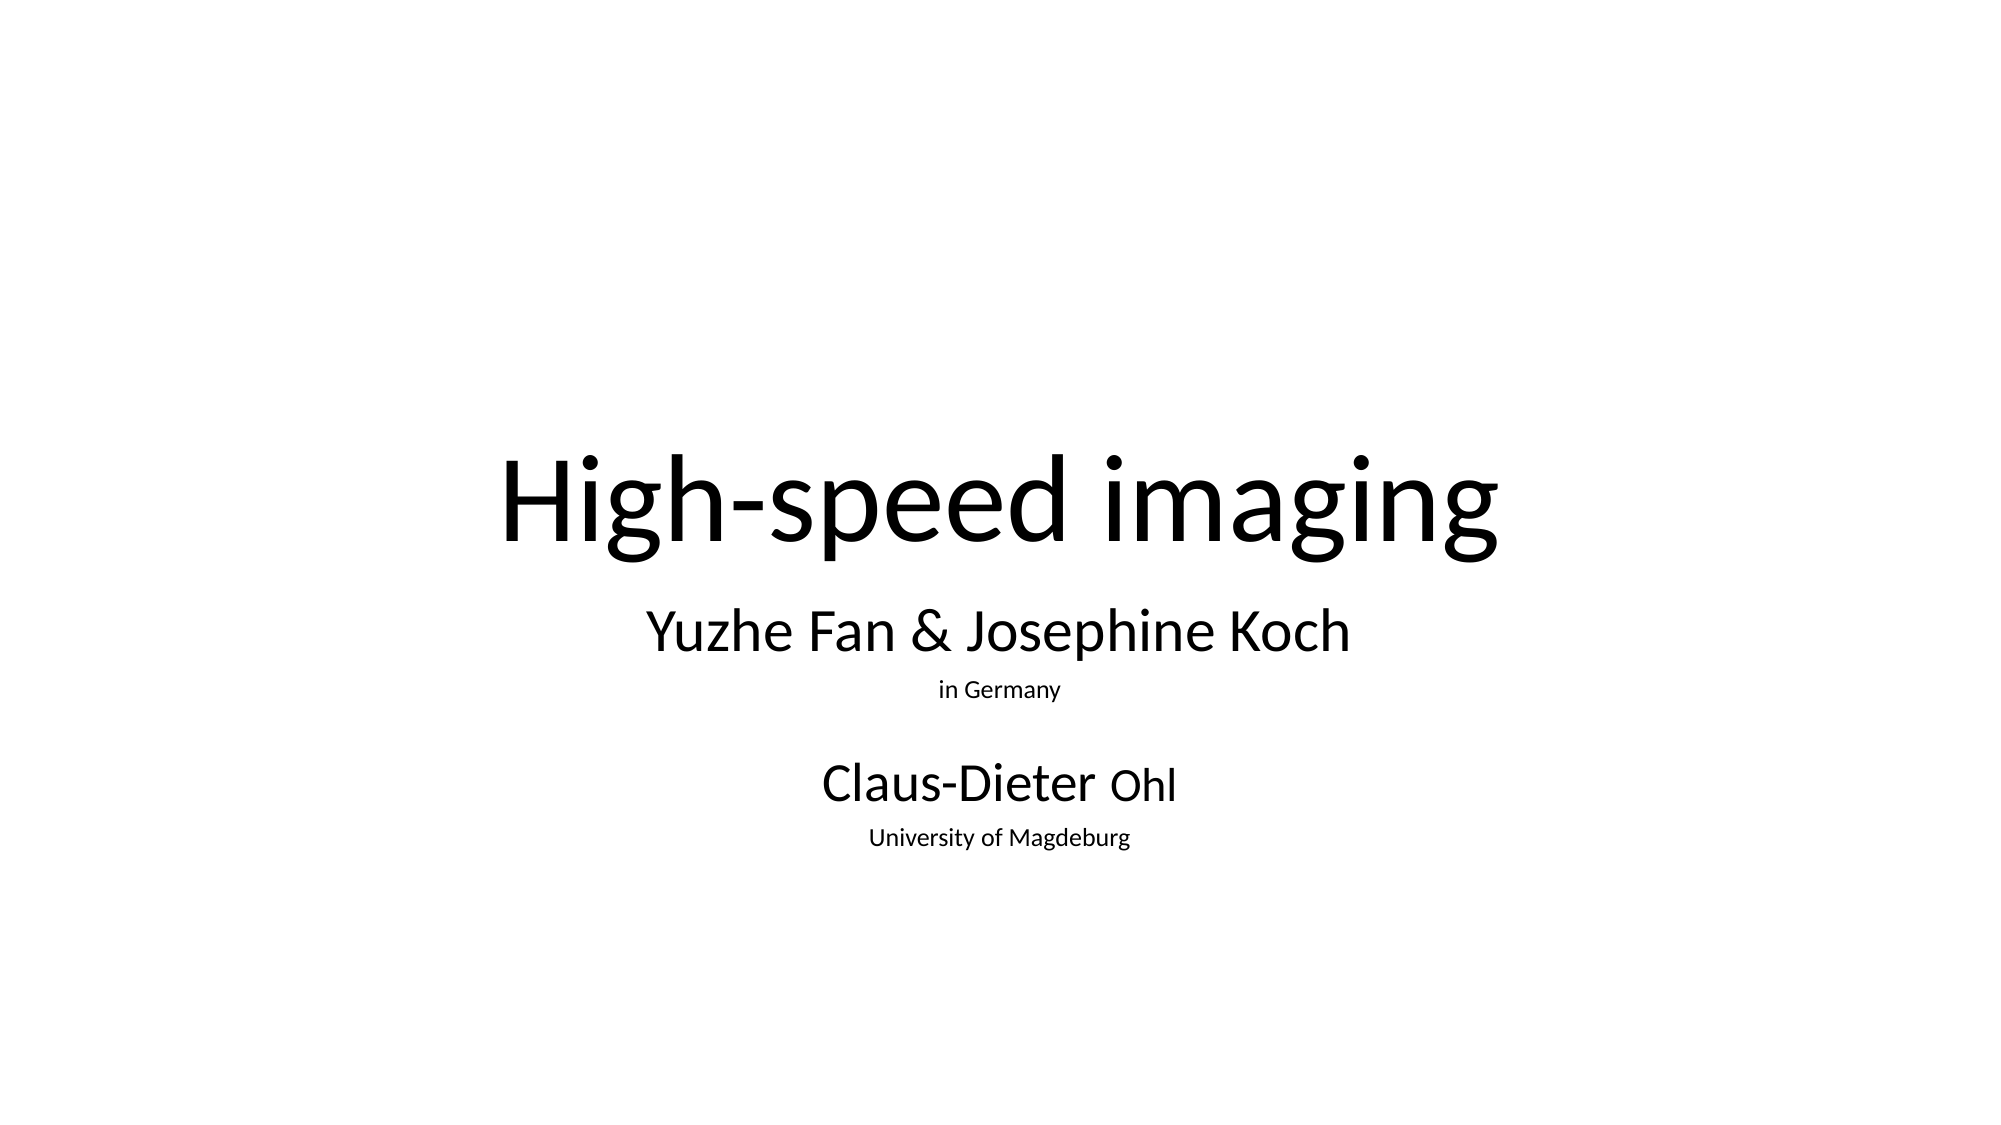

# High-speed imaging
Yuzhe Fan & Josephine Koch
in Germany

Claus-Dieter Ohl
University of Magdeburg